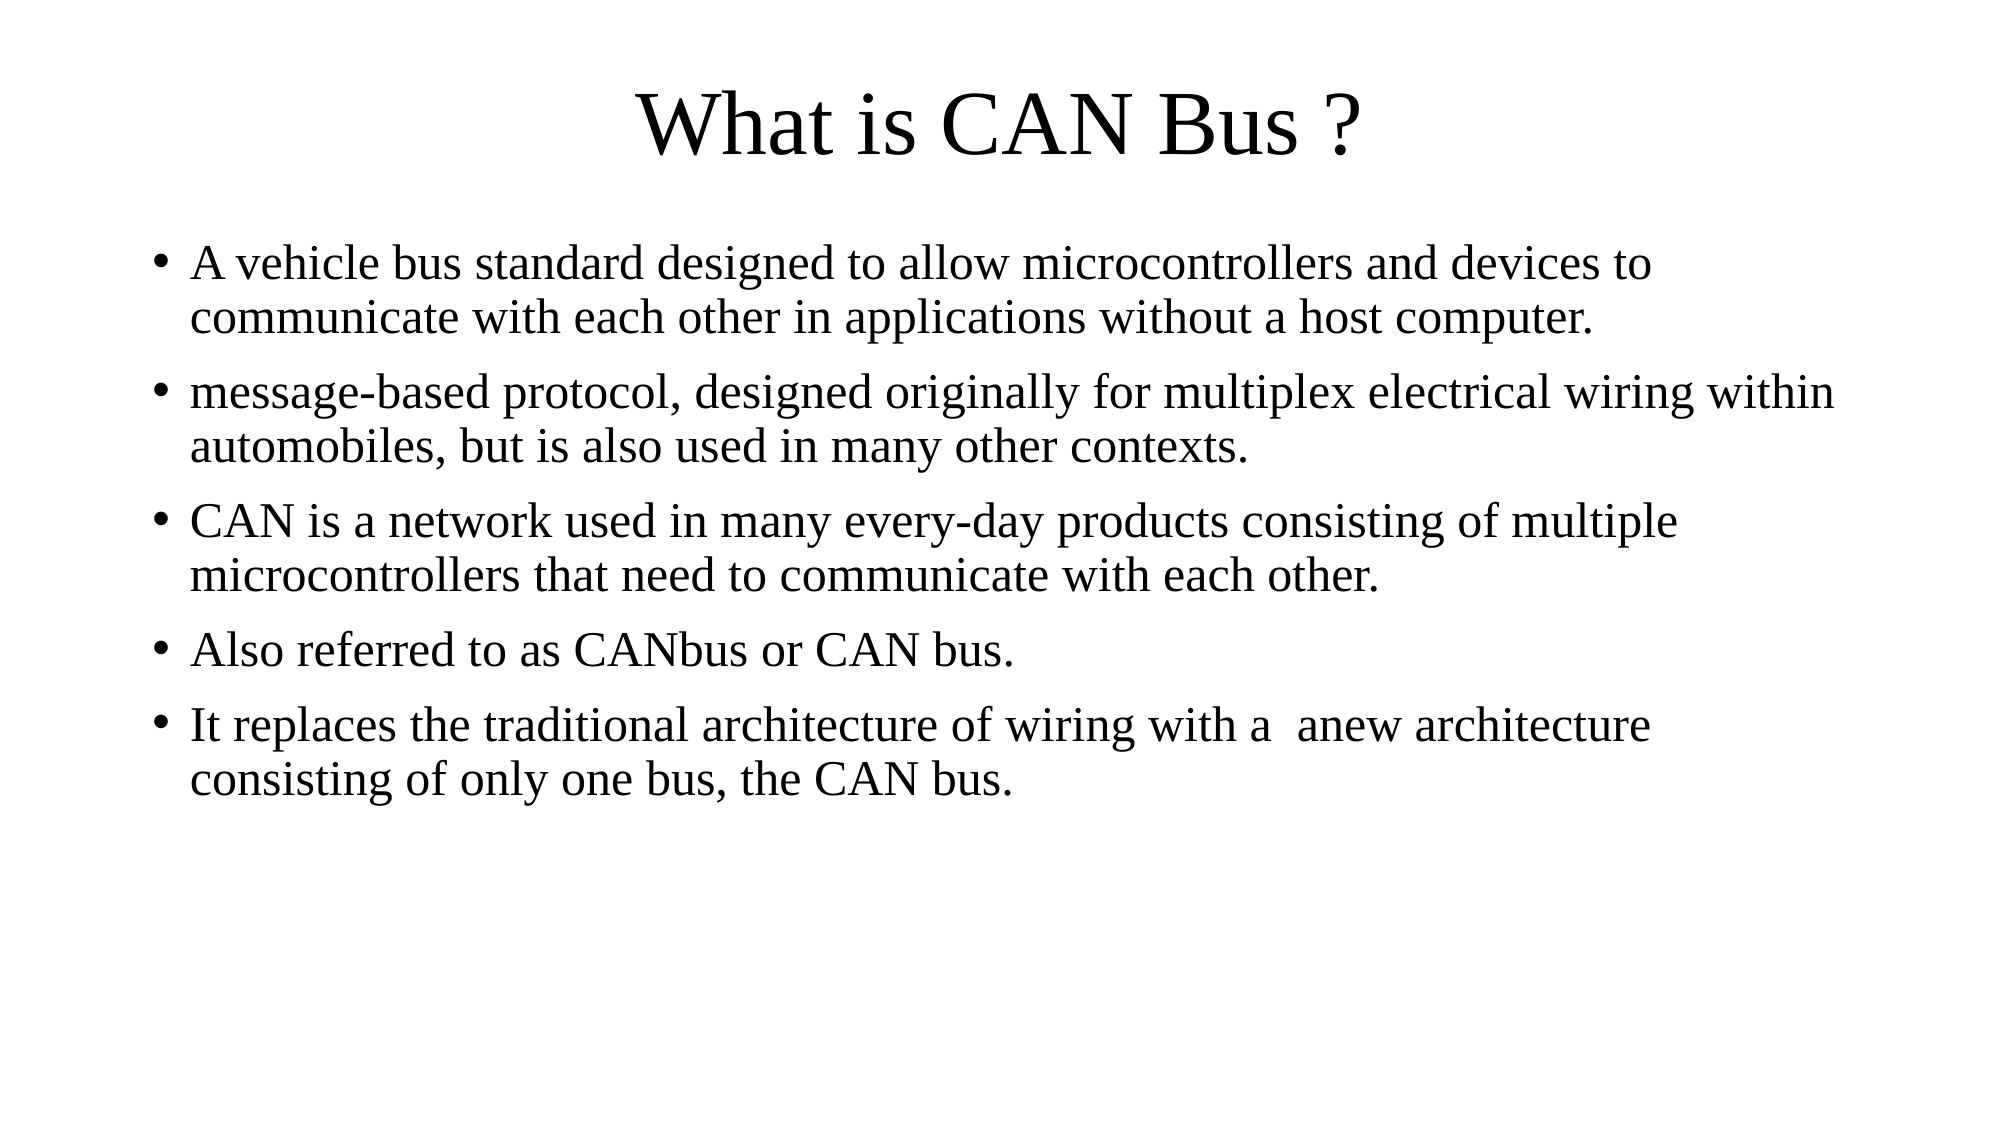

# What is CAN Bus ?

A vehicle bus standard designed to allow microcontrollers and devices to communicate with each other in applications without a host computer.
message-based protocol, designed originally for multiplex electrical wiring within automobiles, but is also used in many other contexts.
CAN is a network used in many every-day products consisting of multiple microcontrollers that need to communicate with each other.
Also referred to as CANbus or CAN bus.
It replaces the traditional architecture of wiring with a  anew architecture consisting of only one bus, the CAN bus.